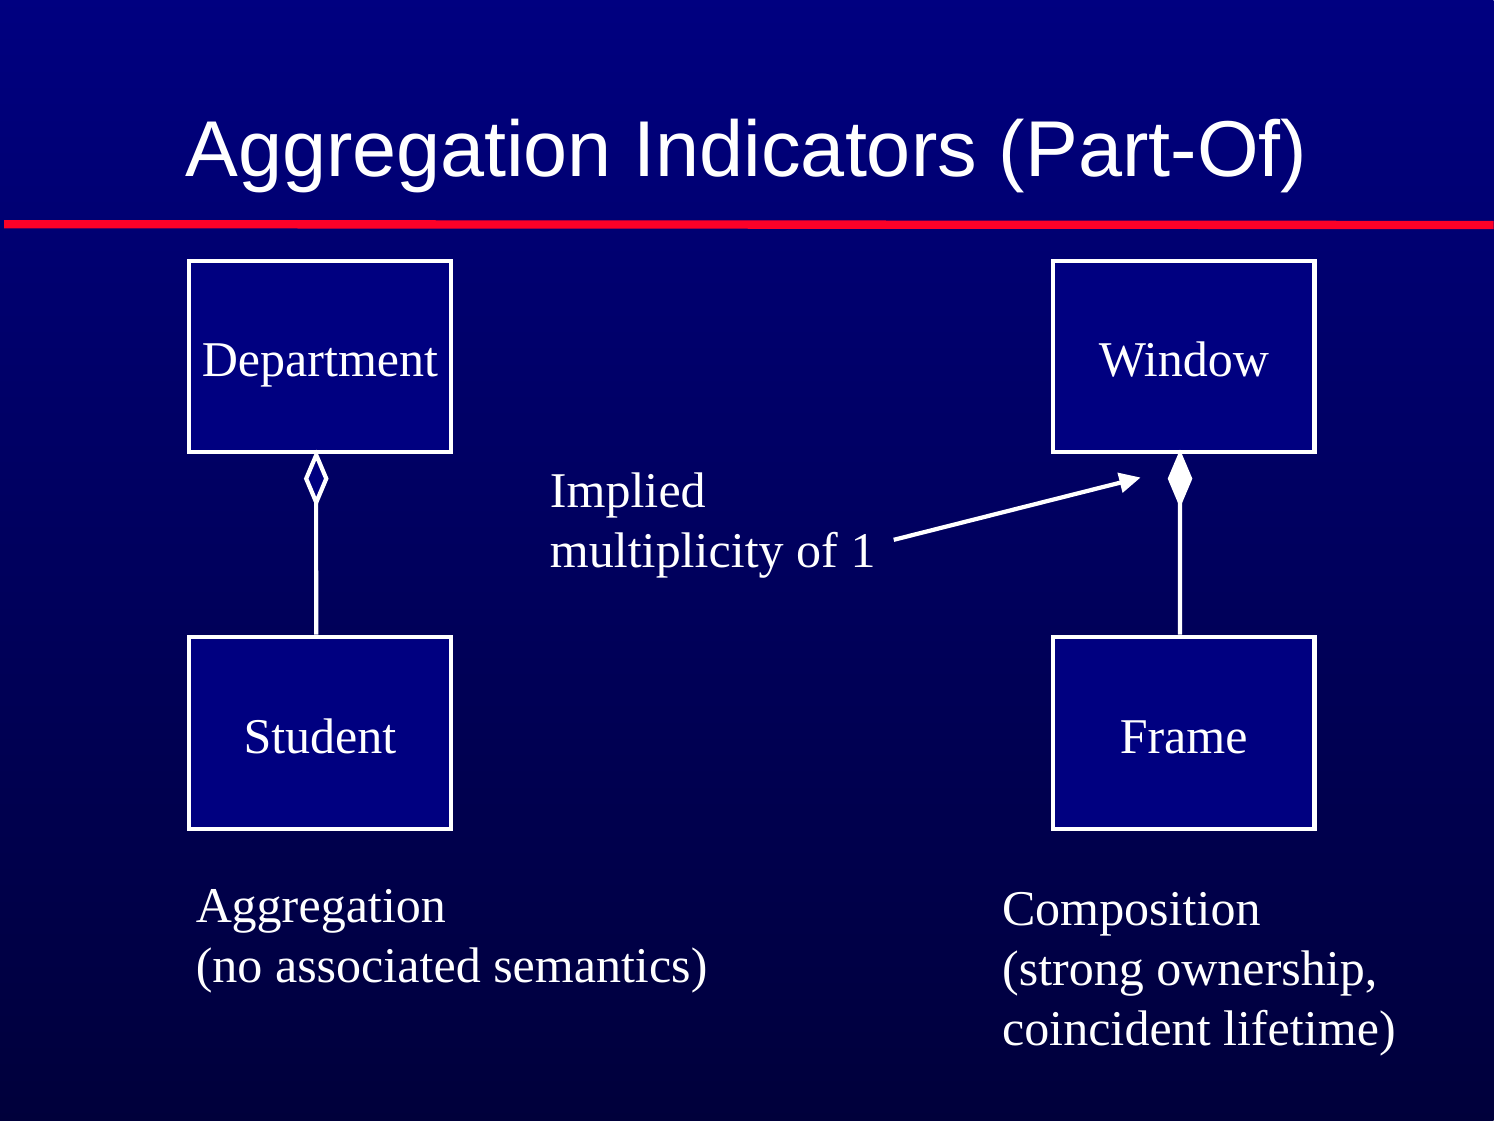

# Aggregation Indicators (Part-Of)
Department
Window
Implied multiplicity of 1

Student
Frame
Aggregation
(no associated semantics)
Composition
(strong ownership,
coincident lifetime)